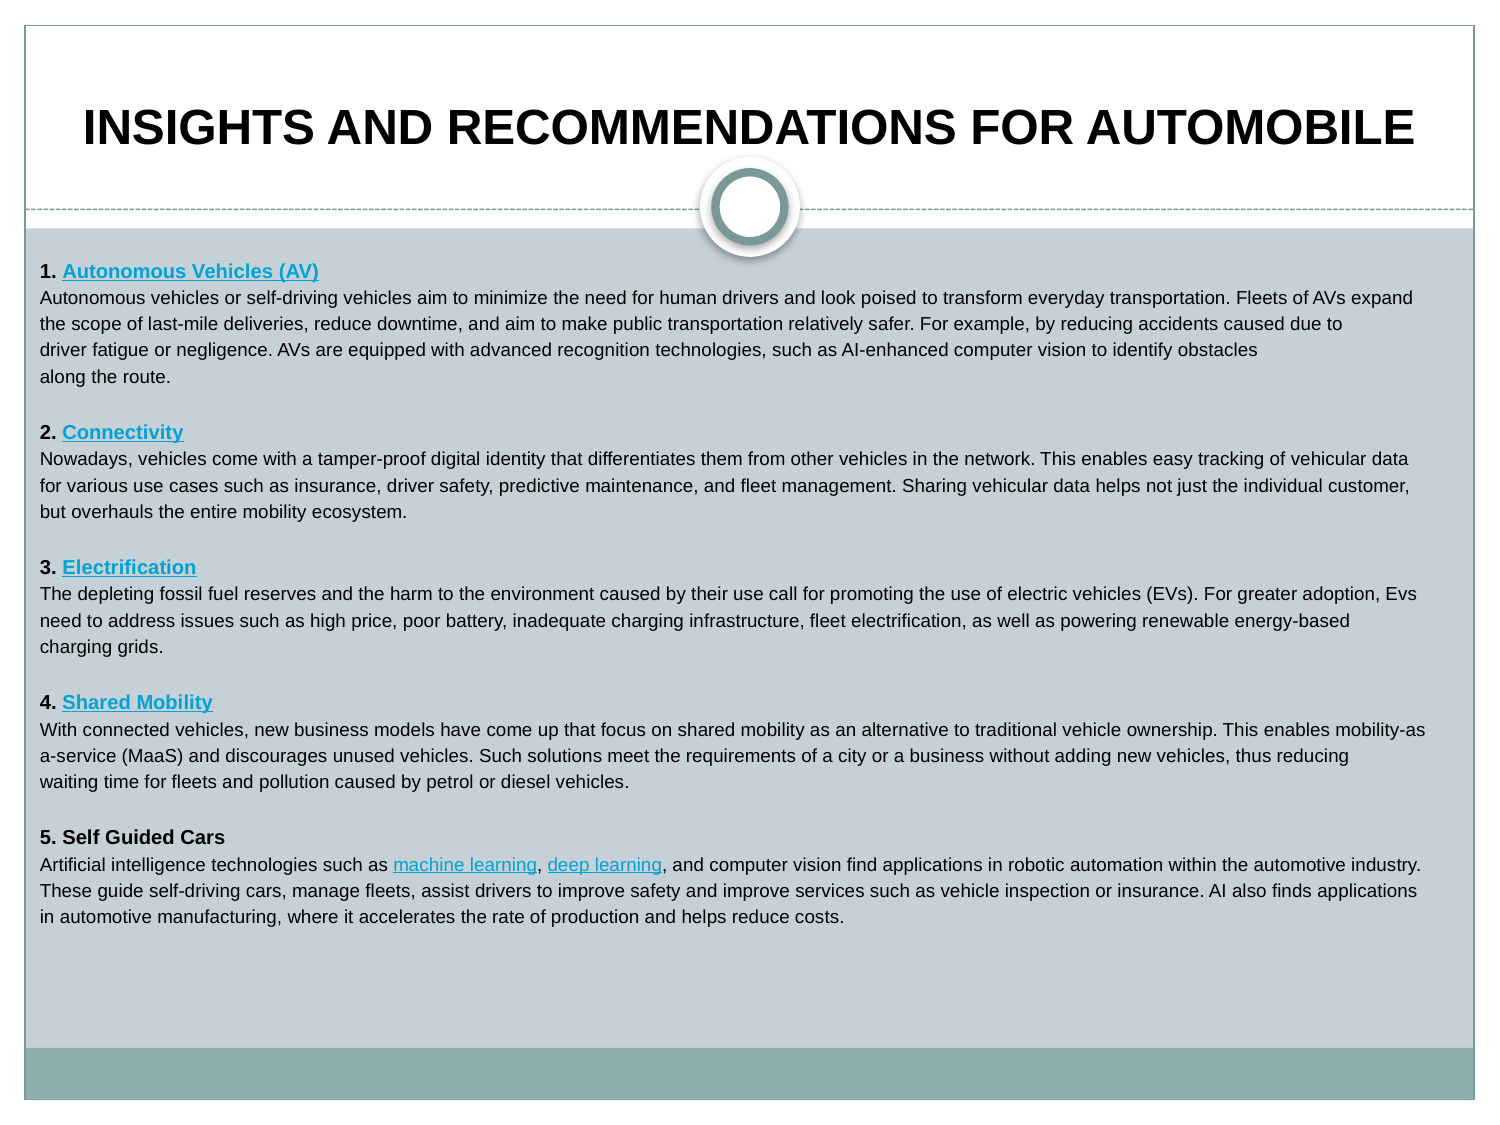

# INSIGHTS AND RECOMMENDATIONS FOR AUTOMOBILE
1. Autonomous Vehicles (AV)
Autonomous vehicles or self-driving vehicles aim to minimize the need for human drivers and look poised to transform everyday transportation. Fleets of AVs expand
the scope of last-mile deliveries, reduce downtime, and aim to make public transportation relatively safer. For example, by reducing accidents caused due to
driver fatigue or negligence. AVs are equipped with advanced recognition technologies, such as AI-enhanced computer vision to identify obstacles
along the route.

2. Connectivity
Nowadays, vehicles come with a tamper-proof digital identity that differentiates them from other vehicles in the network. This enables easy tracking of vehicular data
for various use cases such as insurance, driver safety, predictive maintenance, and fleet management. Sharing vehicular data helps not just the individual customer,
but overhauls the entire mobility ecosystem.

3. Electrification
The depleting fossil fuel reserves and the harm to the environment caused by their use call for promoting the use of electric vehicles (EVs). For greater adoption, Evs
need to address issues such as high price, poor battery, inadequate charging infrastructure, fleet electrification, as well as powering renewable energy-based
charging grids.

4. Shared Mobility
With connected vehicles, new business models have come up that focus on shared mobility as an alternative to traditional vehicle ownership. This enables mobility-as
a-service (MaaS) and discourages unused vehicles. Such solutions meet the requirements of a city or a business without adding new vehicles, thus reducing
waiting time for fleets and pollution caused by petrol or diesel vehicles.

5. Self Guided Cars
Artificial intelligence technologies such as machine learning, deep learning, and computer vision find applications in robotic automation within the automotive industry.
These guide self-driving cars, manage fleets, assist drivers to improve safety and improve services such as vehicle inspection or insurance. AI also finds applications
in automotive manufacturing, where it accelerates the rate of production and helps reduce costs.